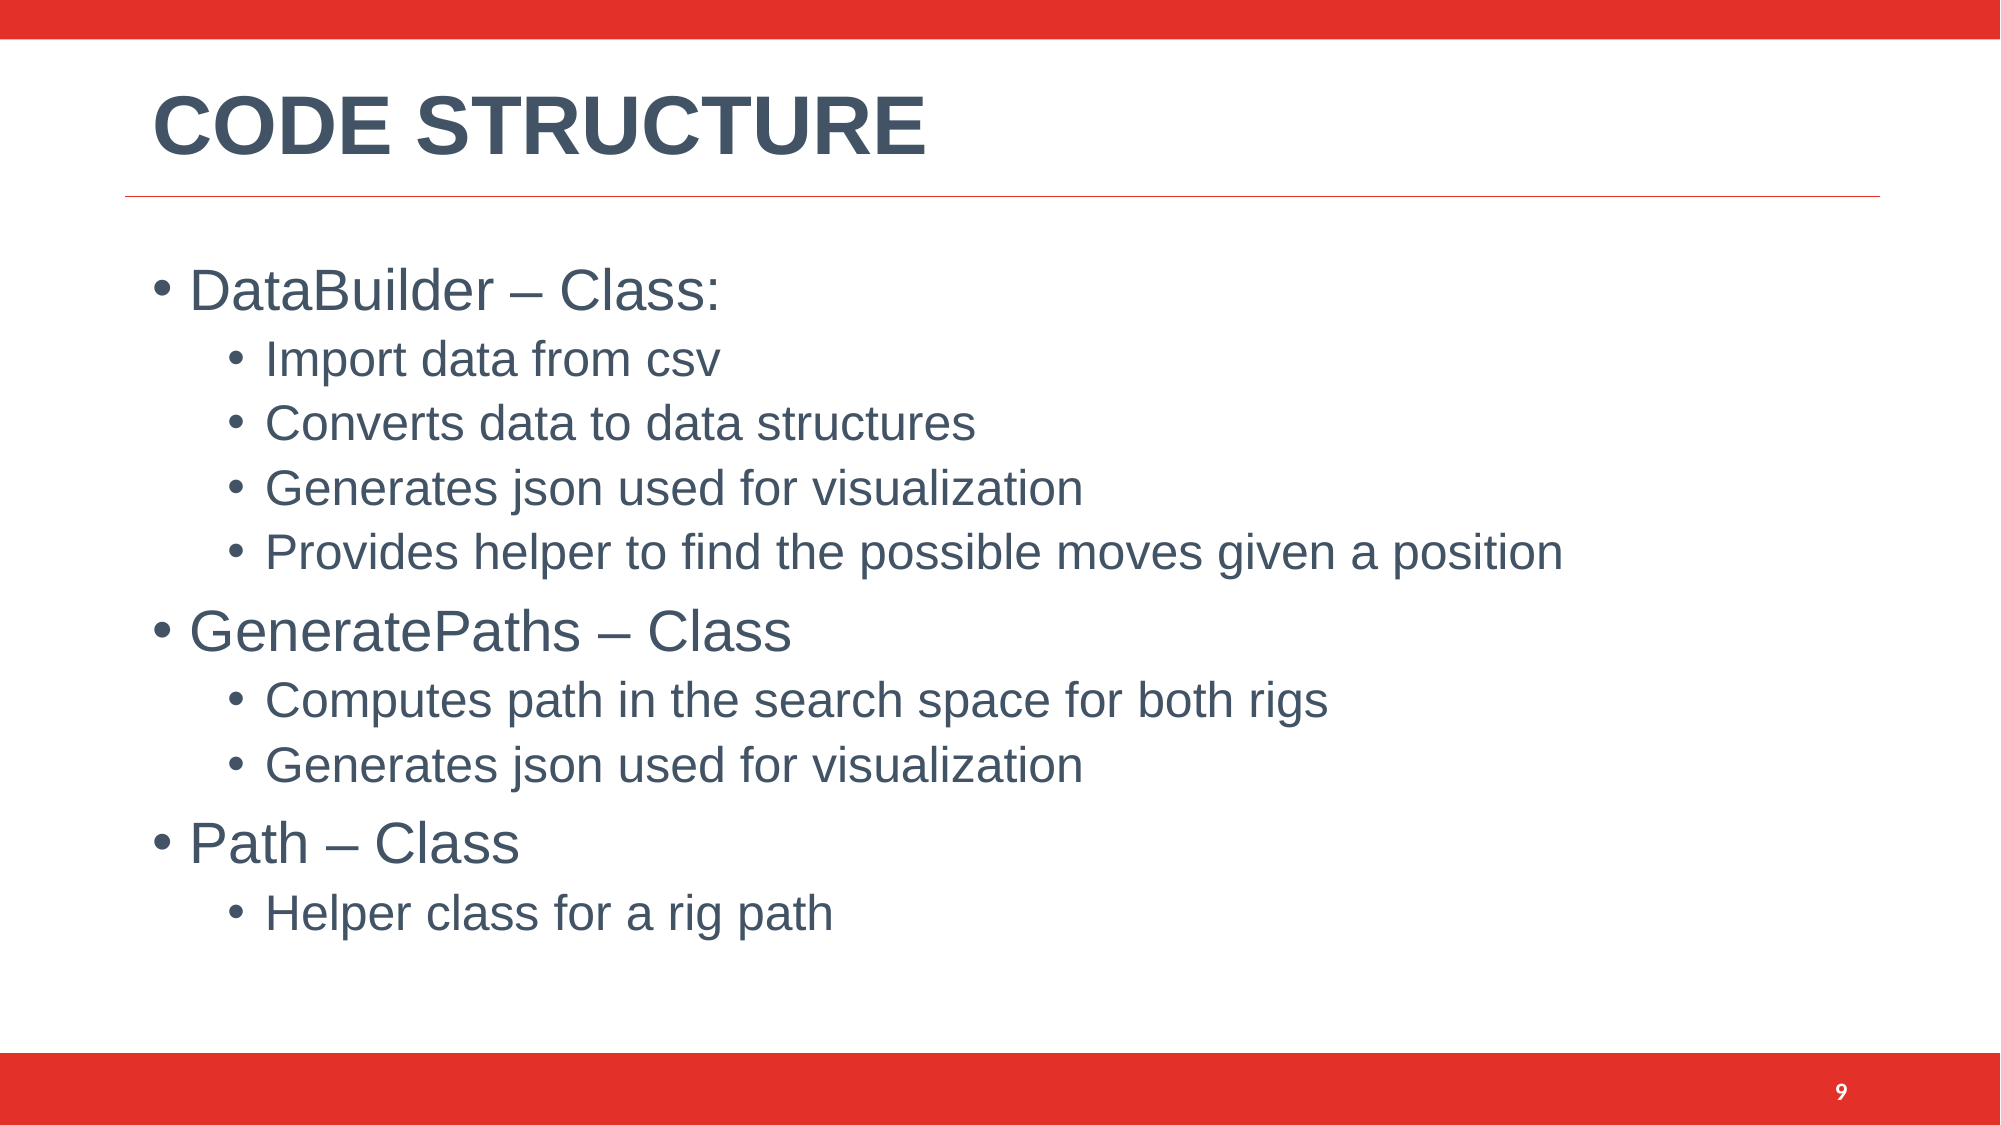

# Code Structure
DataBuilder – Class:
Import data from csv
Converts data to data structures
Generates json used for visualization
Provides helper to find the possible moves given a position
GeneratePaths – Class
Computes path in the search space for both rigs
Generates json used for visualization
Path – Class
Helper class for a rig path
9